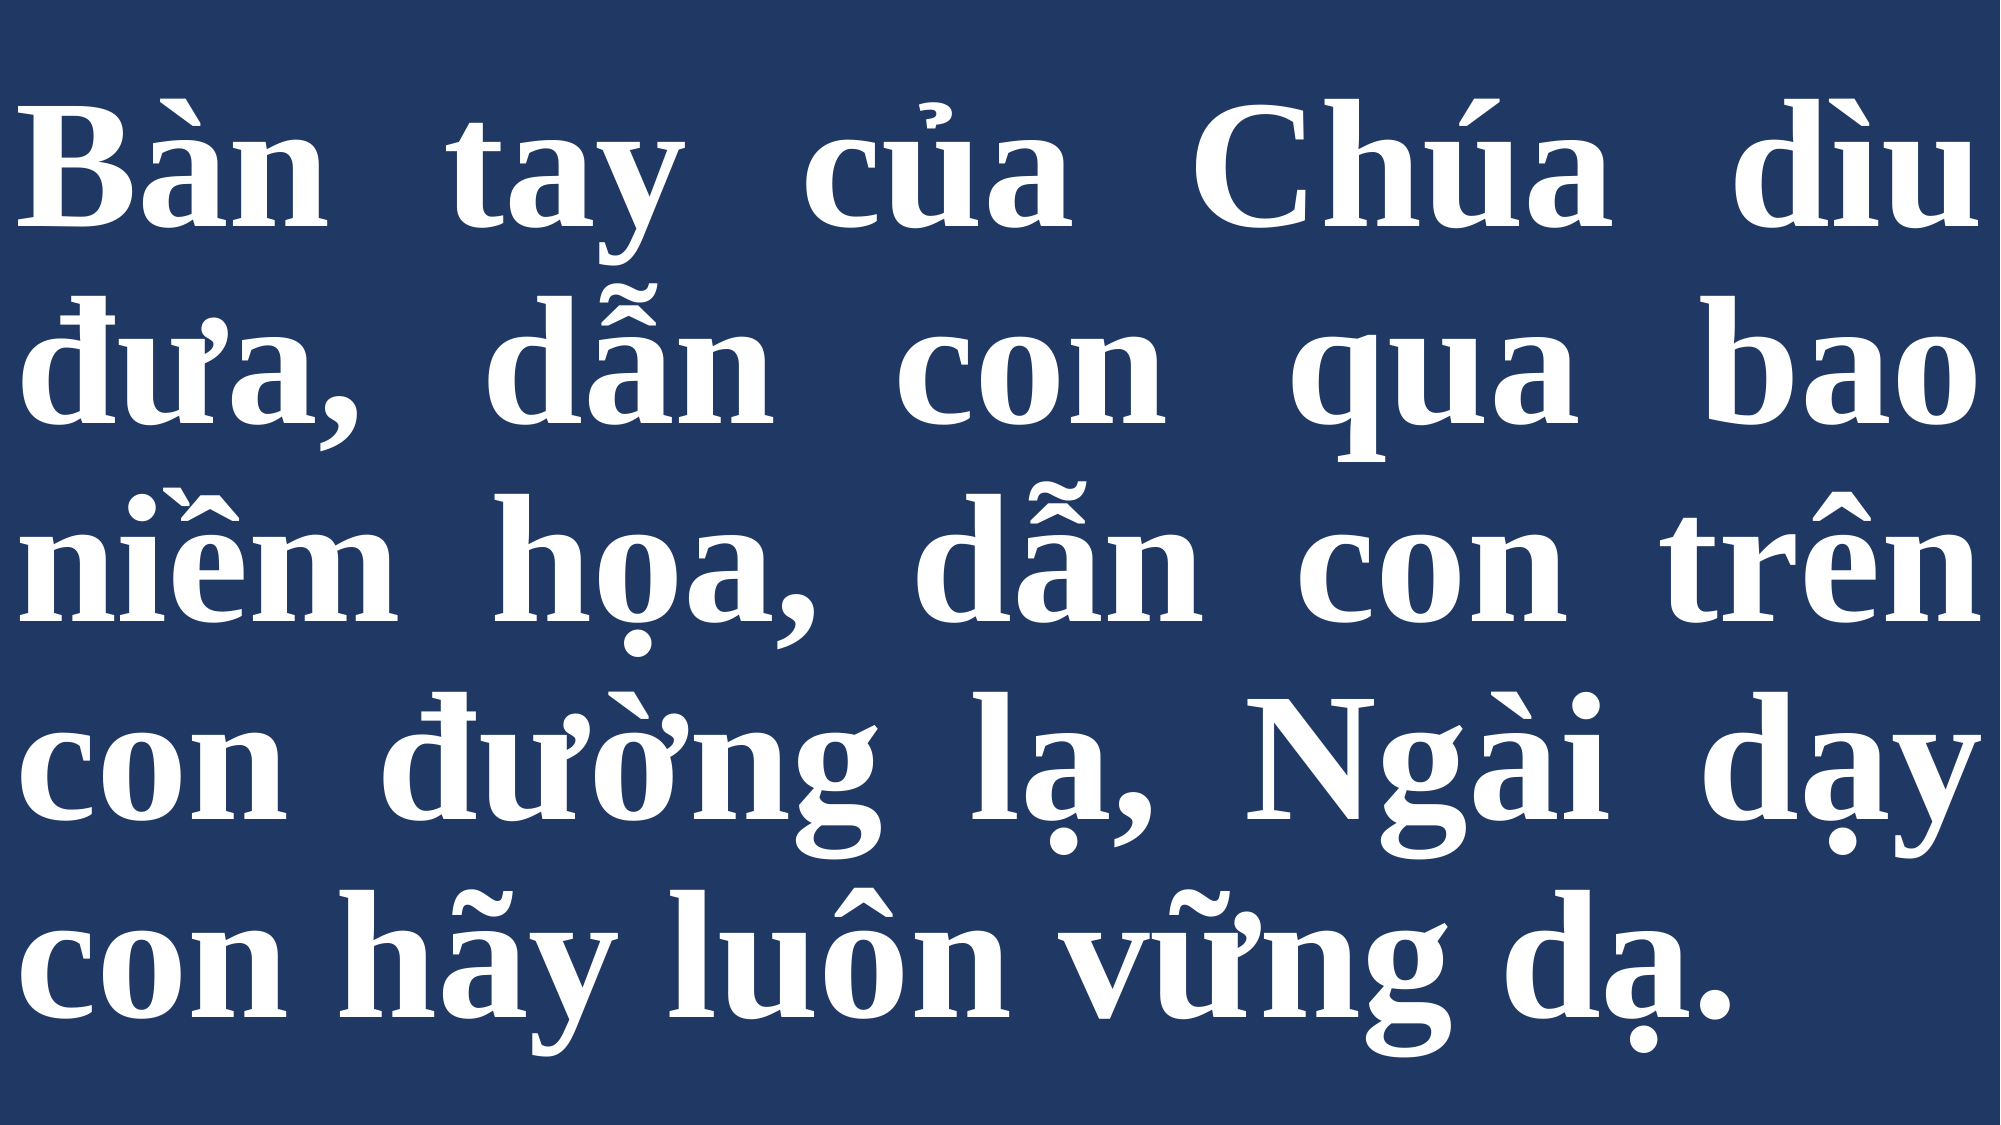

# Bàn tay của Chúa dìu đưa, dẫn con qua bao niềm họa, dẫn con trên con đường lạ, Ngài dạy con hãy luôn vững dạ.